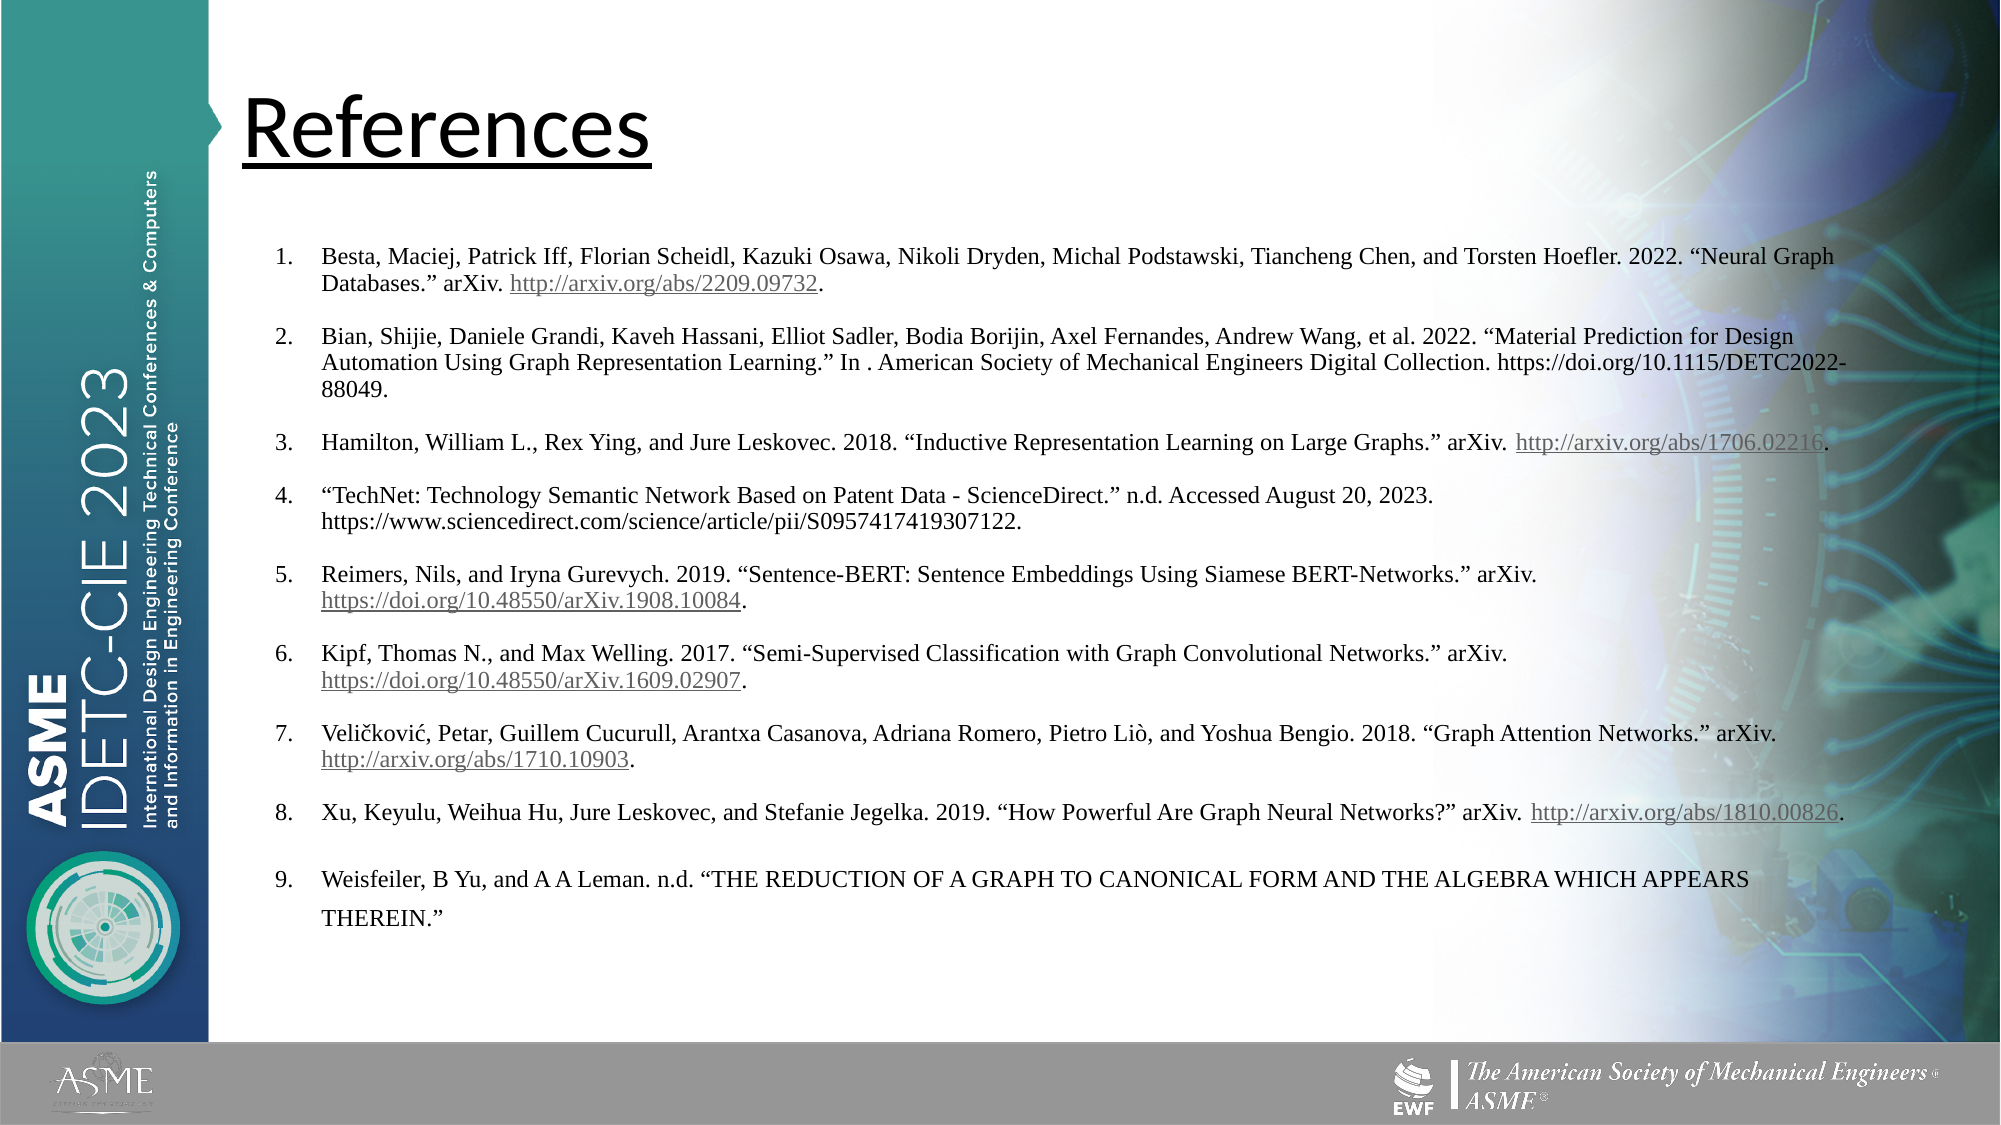

# References
Besta, Maciej, Patrick Iff, Florian Scheidl, Kazuki Osawa, Nikoli Dryden, Michal Podstawski, Tiancheng Chen, and Torsten Hoefler. 2022. “Neural Graph Databases.” arXiv. http://arxiv.org/abs/2209.09732.

Bian, Shijie, Daniele Grandi, Kaveh Hassani, Elliot Sadler, Bodia Borijin, Axel Fernandes, Andrew Wang, et al. 2022. “Material Prediction for Design Automation Using Graph Representation Learning.” In . American Society of Mechanical Engineers Digital Collection. https://doi.org/10.1115/DETC2022-88049.

Hamilton, William L., Rex Ying, and Jure Leskovec. 2018. “Inductive Representation Learning on Large Graphs.” arXiv. http://arxiv.org/abs/1706.02216.

“TechNet: Technology Semantic Network Based on Patent Data - ScienceDirect.” n.d. Accessed August 20, 2023. https://www.sciencedirect.com/science/article/pii/S0957417419307122.

Reimers, Nils, and Iryna Gurevych. 2019. “Sentence-BERT: Sentence Embeddings Using Siamese BERT-Networks.” arXiv. https://doi.org/10.48550/arXiv.1908.10084.

Kipf, Thomas N., and Max Welling. 2017. “Semi-Supervised Classification with Graph Convolutional Networks.” arXiv. https://doi.org/10.48550/arXiv.1609.02907.

Veličković, Petar, Guillem Cucurull, Arantxa Casanova, Adriana Romero, Pietro Liò, and Yoshua Bengio. 2018. “Graph Attention Networks.” arXiv. http://arxiv.org/abs/1710.10903.

Xu, Keyulu, Weihua Hu, Jure Leskovec, and Stefanie Jegelka. 2019. “How Powerful Are Graph Neural Networks?” arXiv. http://arxiv.org/abs/1810.00826.

Weisfeiler, B Yu, and A A Leman. n.d. “THE REDUCTION OF A GRAPH TO CANONICAL FORM AND THE ALGEBRA WHICH APPEARS THEREIN.”